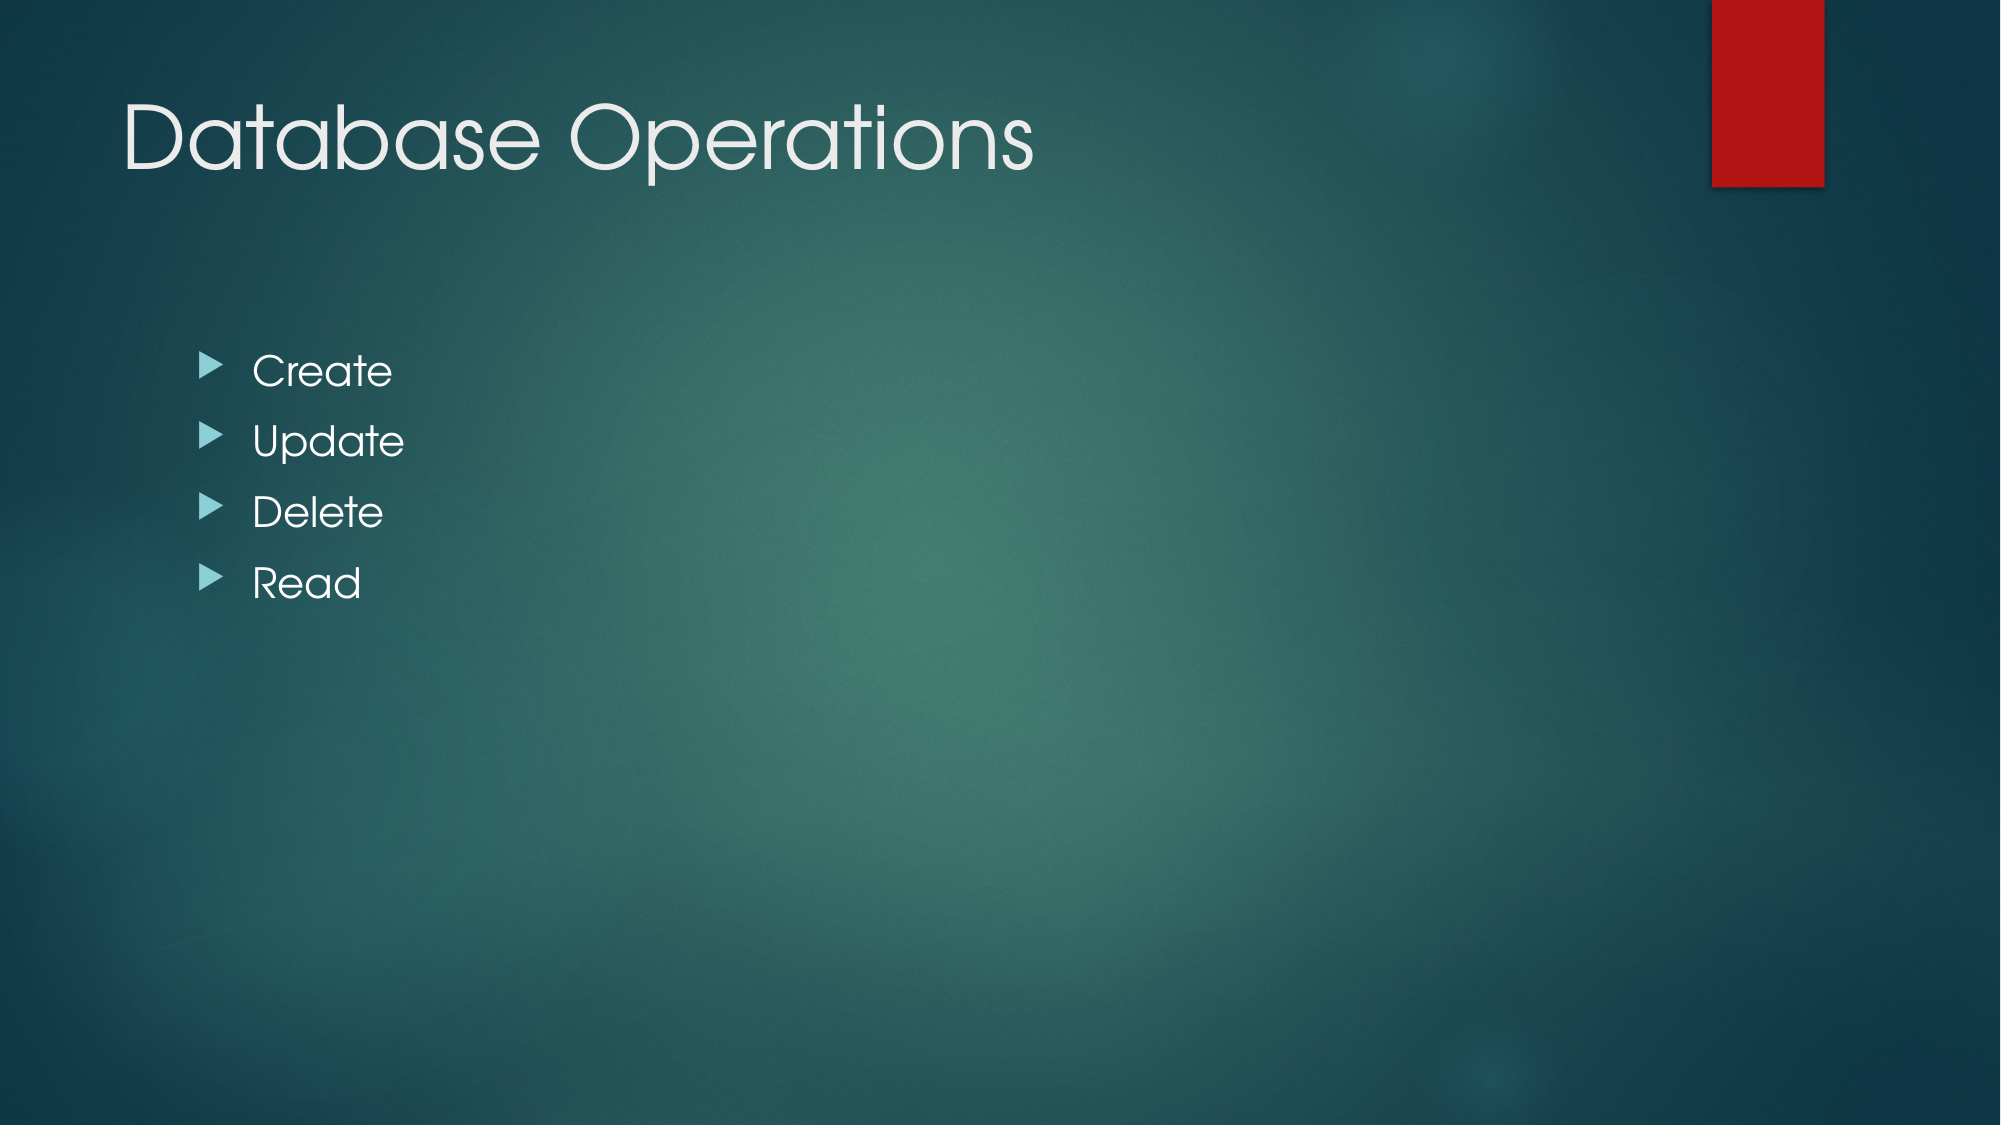

# Database Operations
Create
Update
Delete
Read